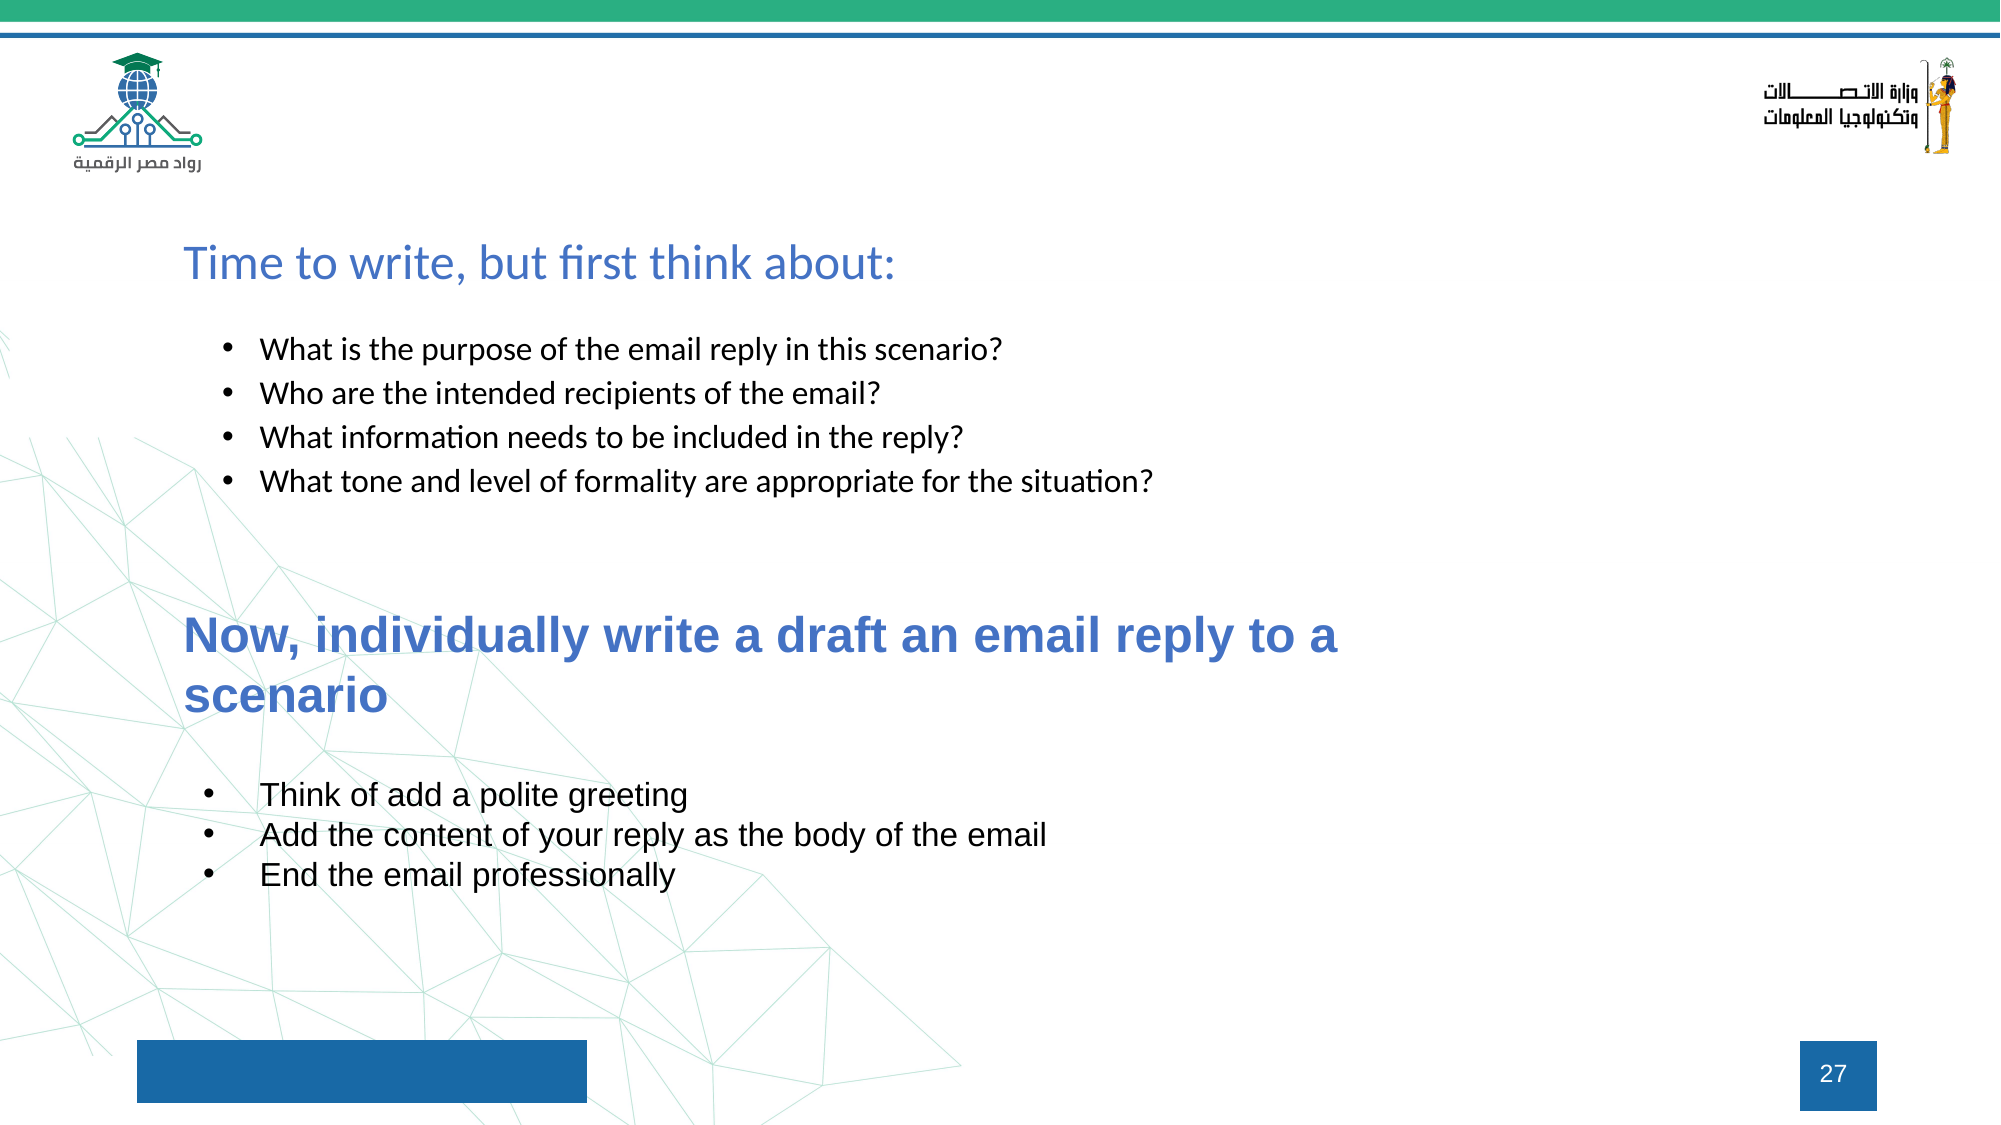

# Time to write, but first think about:
What is the purpose of the email reply in this scenario?
Who are the intended recipients of the email?
What information needs to be included in the reply?
What tone and level of formality are appropriate for the situation?
Now, individually write a draft an email reply to a scenario
Think of add a polite greeting
Add the content of your reply as the body of the email
End the email professionally
27